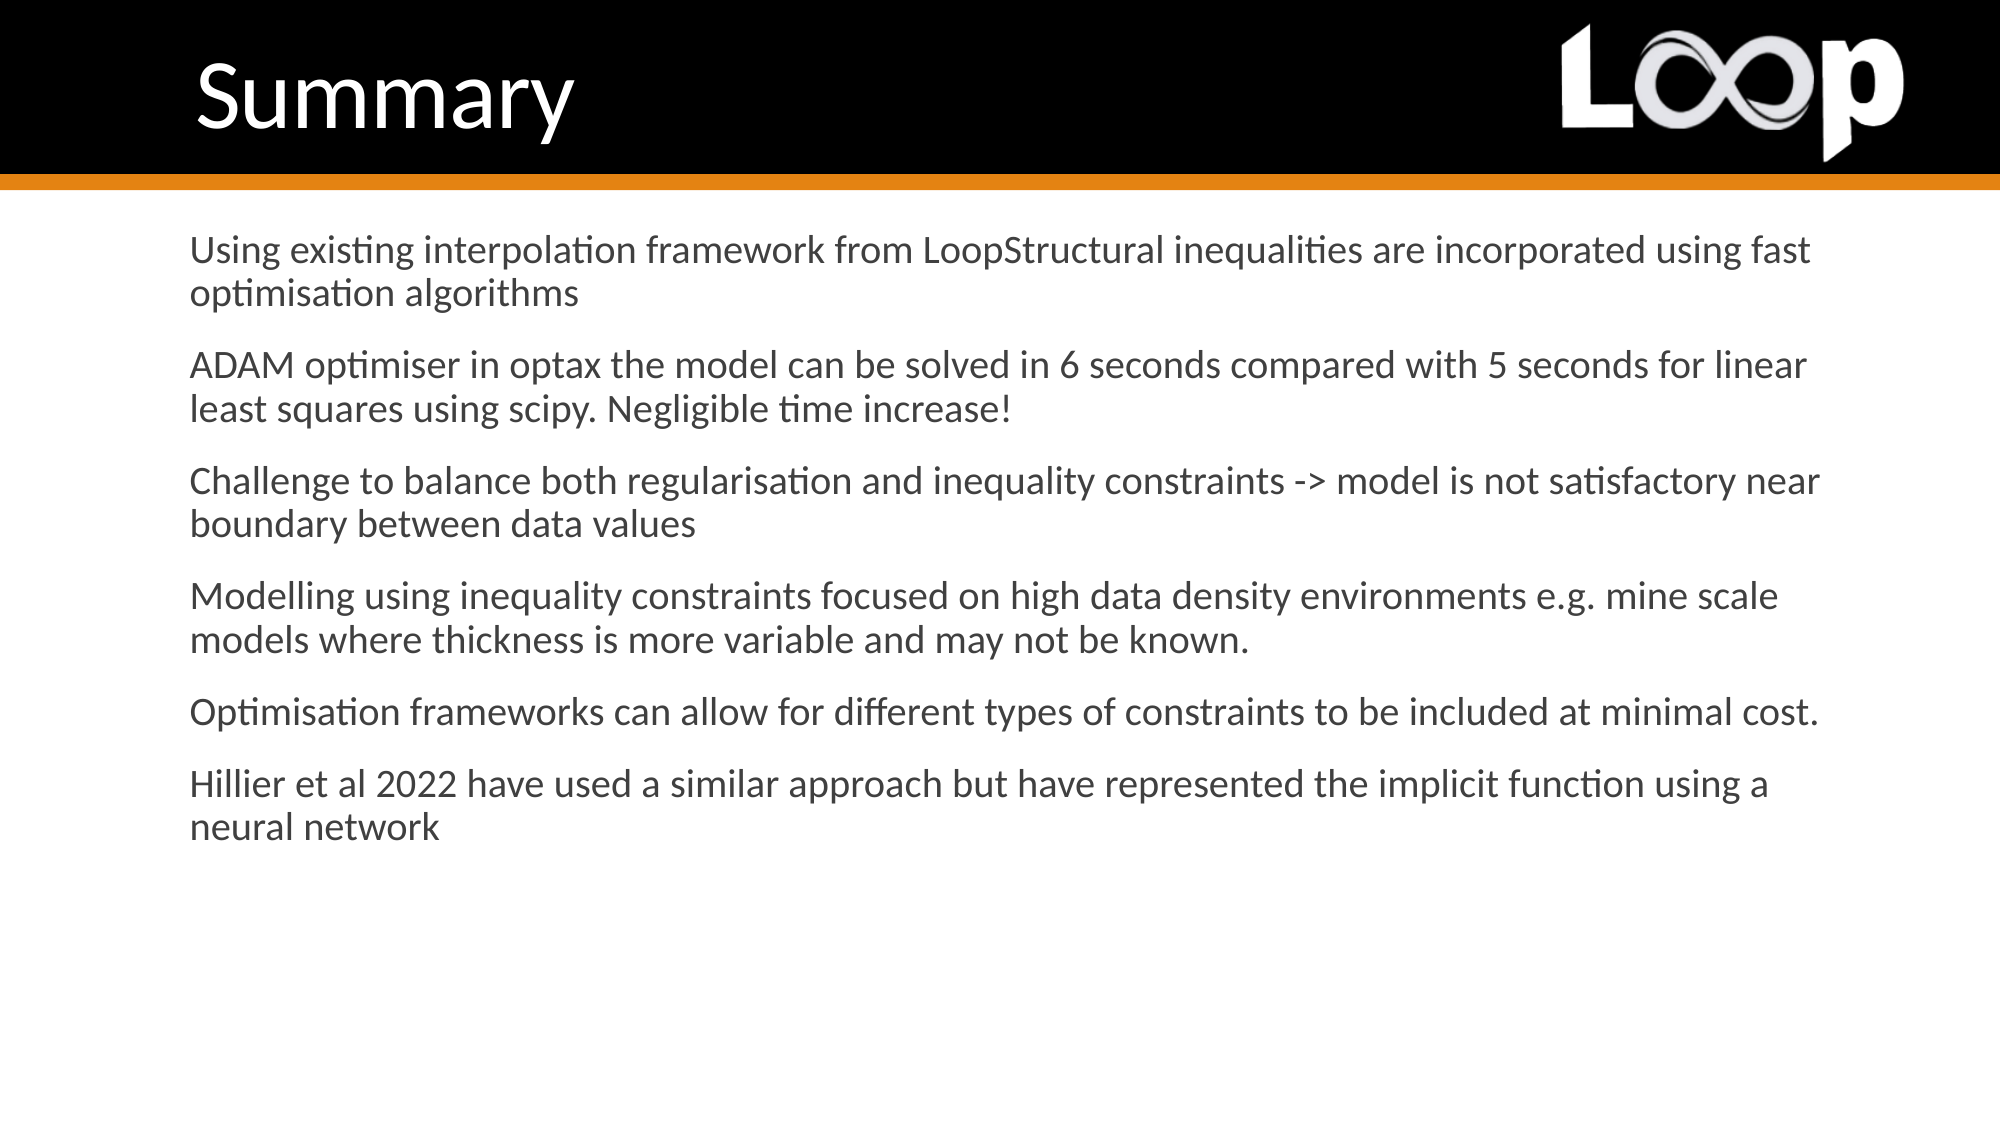

# Summary
Using existing interpolation framework from LoopStructural inequalities are incorporated using fast optimisation algorithms
ADAM optimiser in optax the model can be solved in 6 seconds compared with 5 seconds for linear least squares using scipy. Negligible time increase!
Challenge to balance both regularisation and inequality constraints -> model is not satisfactory near boundary between data values
Modelling using inequality constraints focused on high data density environments e.g. mine scale models where thickness is more variable and may not be known.
Optimisation frameworks can allow for different types of constraints to be included at minimal cost.
Hillier et al 2022 have used a similar approach but have represented the implicit function using a neural network